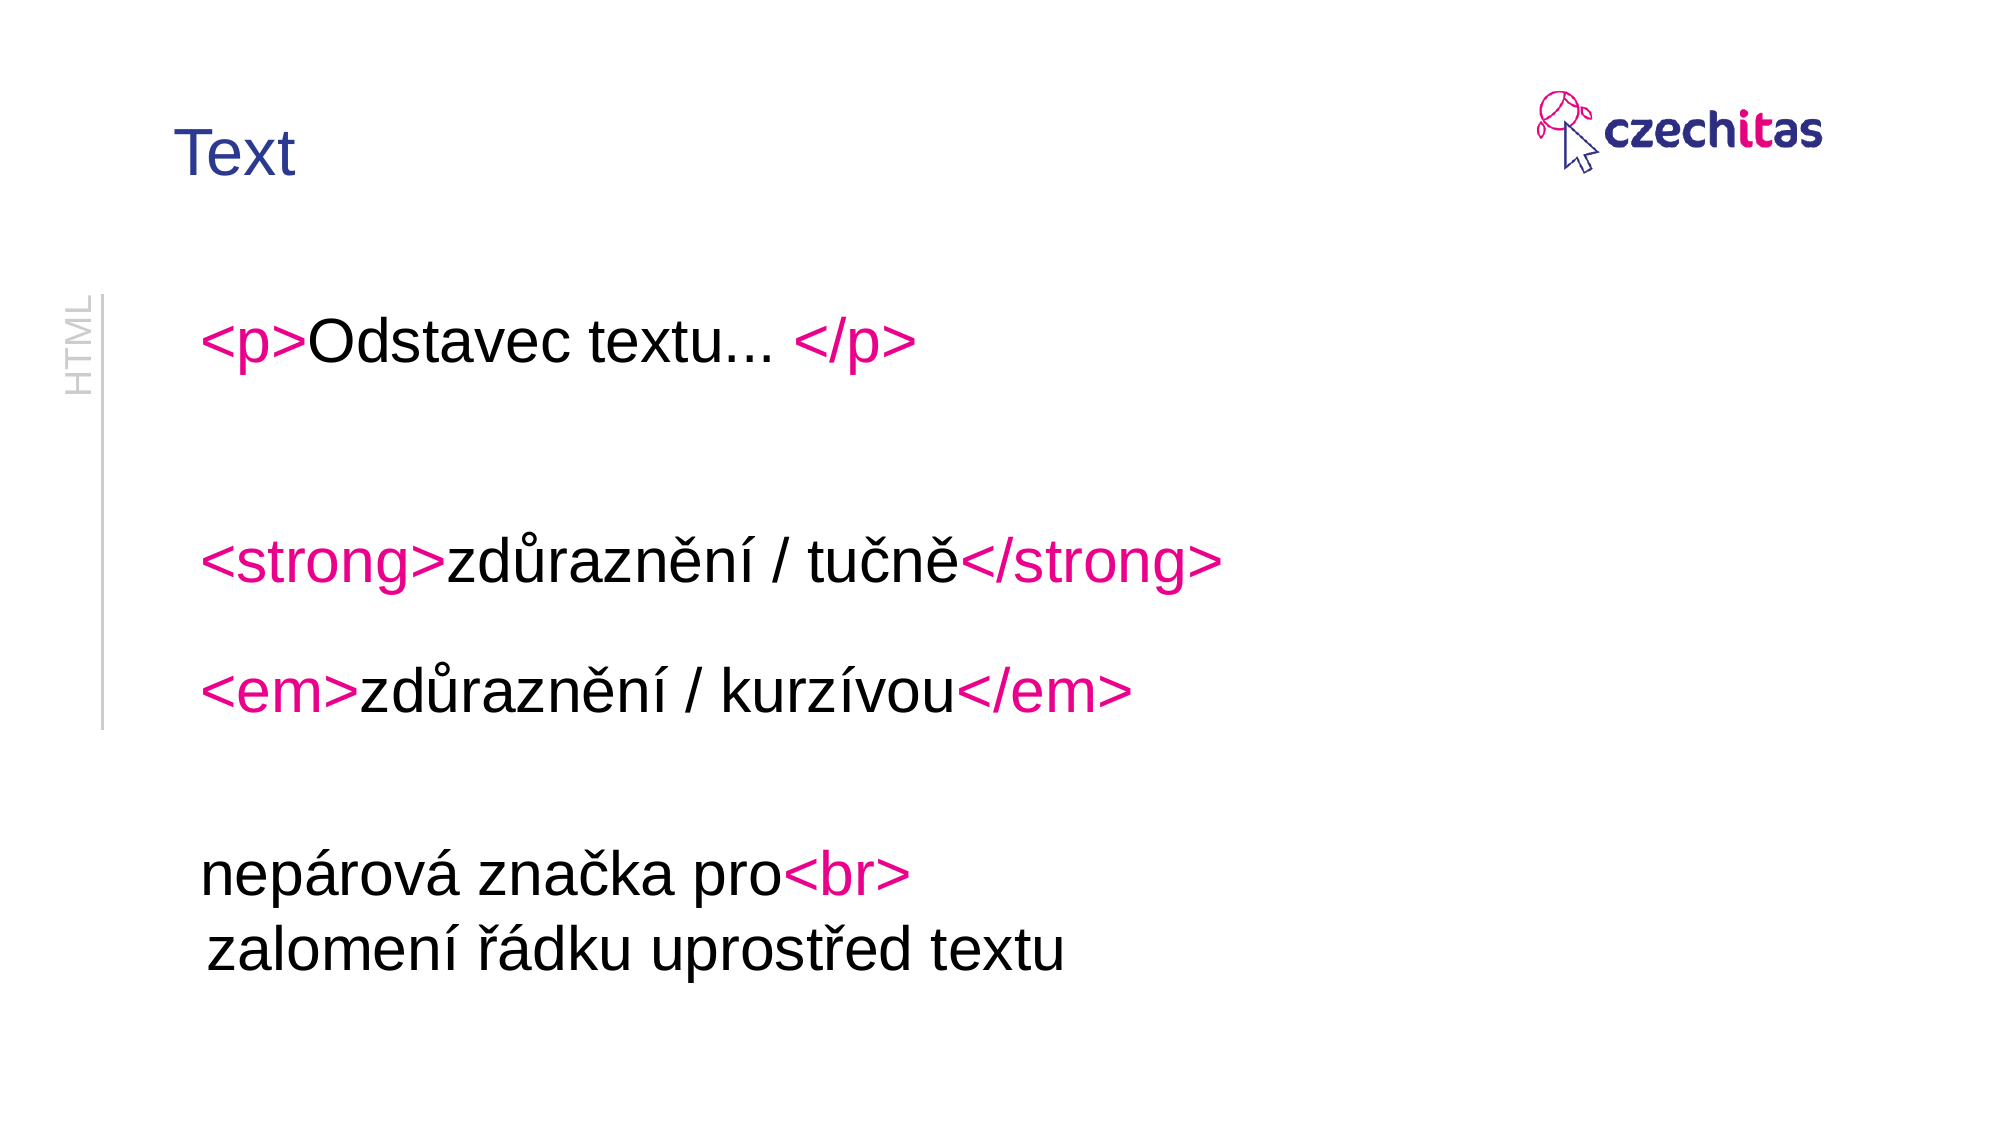

# Text
<p>Odstavec textu... </p>

<strong>zdůraznění / tučně</strong>
<em>zdůraznění / kurzívou</em>

nepárová značka pro<br>
zalomení řádku uprostřed textu
HTML